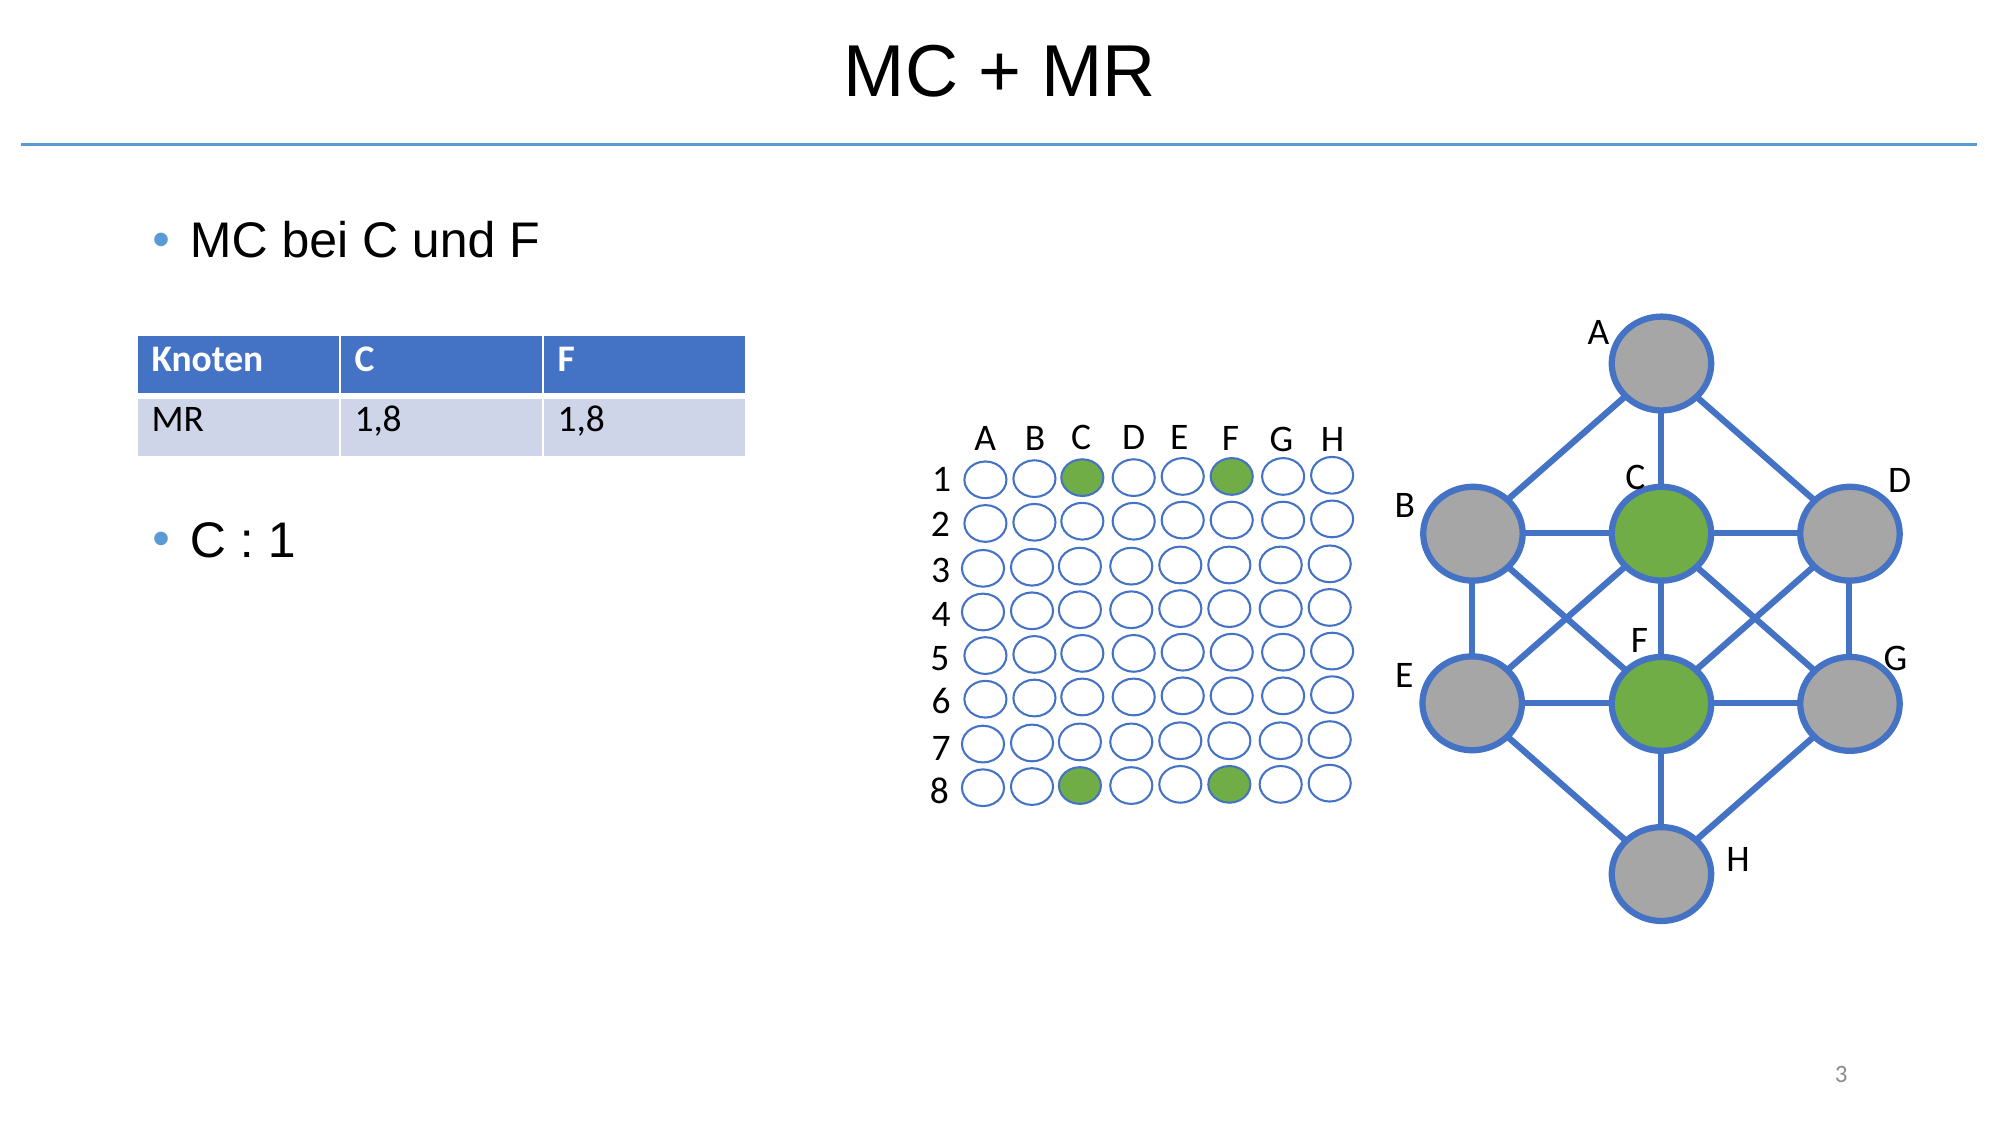

# MC + MR
MC bei C und F

C : 1

A

C
D
B
F
G
E
H
| Knoten | C | F |
| --- | --- | --- |
| MR | 1,8 | 1,8 |
C
D
E
F
A
B
G
H
1

2
3
4
5
6
7
8
3